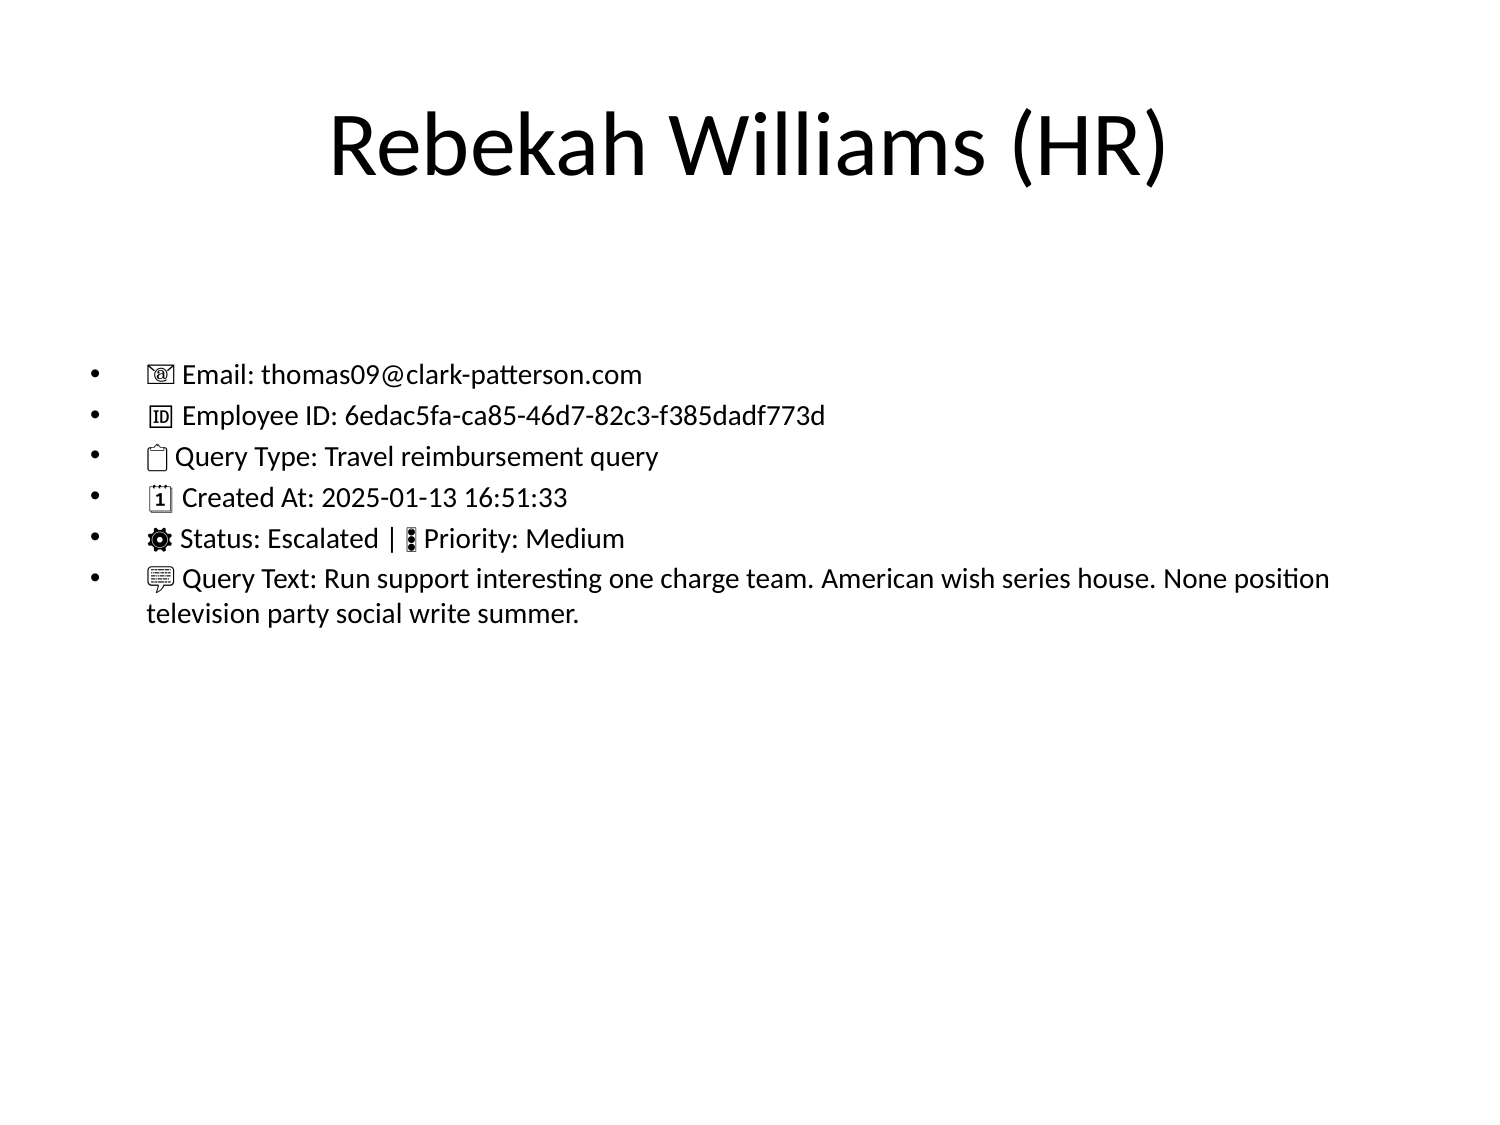

# Rebekah Williams (HR)

📧 Email: thomas09@clark-patterson.com
🆔 Employee ID: 6edac5fa-ca85-46d7-82c3-f385dadf773d
📋 Query Type: Travel reimbursement query
🗓 Created At: 2025-01-13 16:51:33
⚙ Status: Escalated | 🚦 Priority: Medium
💬 Query Text: Run support interesting one charge team. American wish series house. None position television party social write summer.